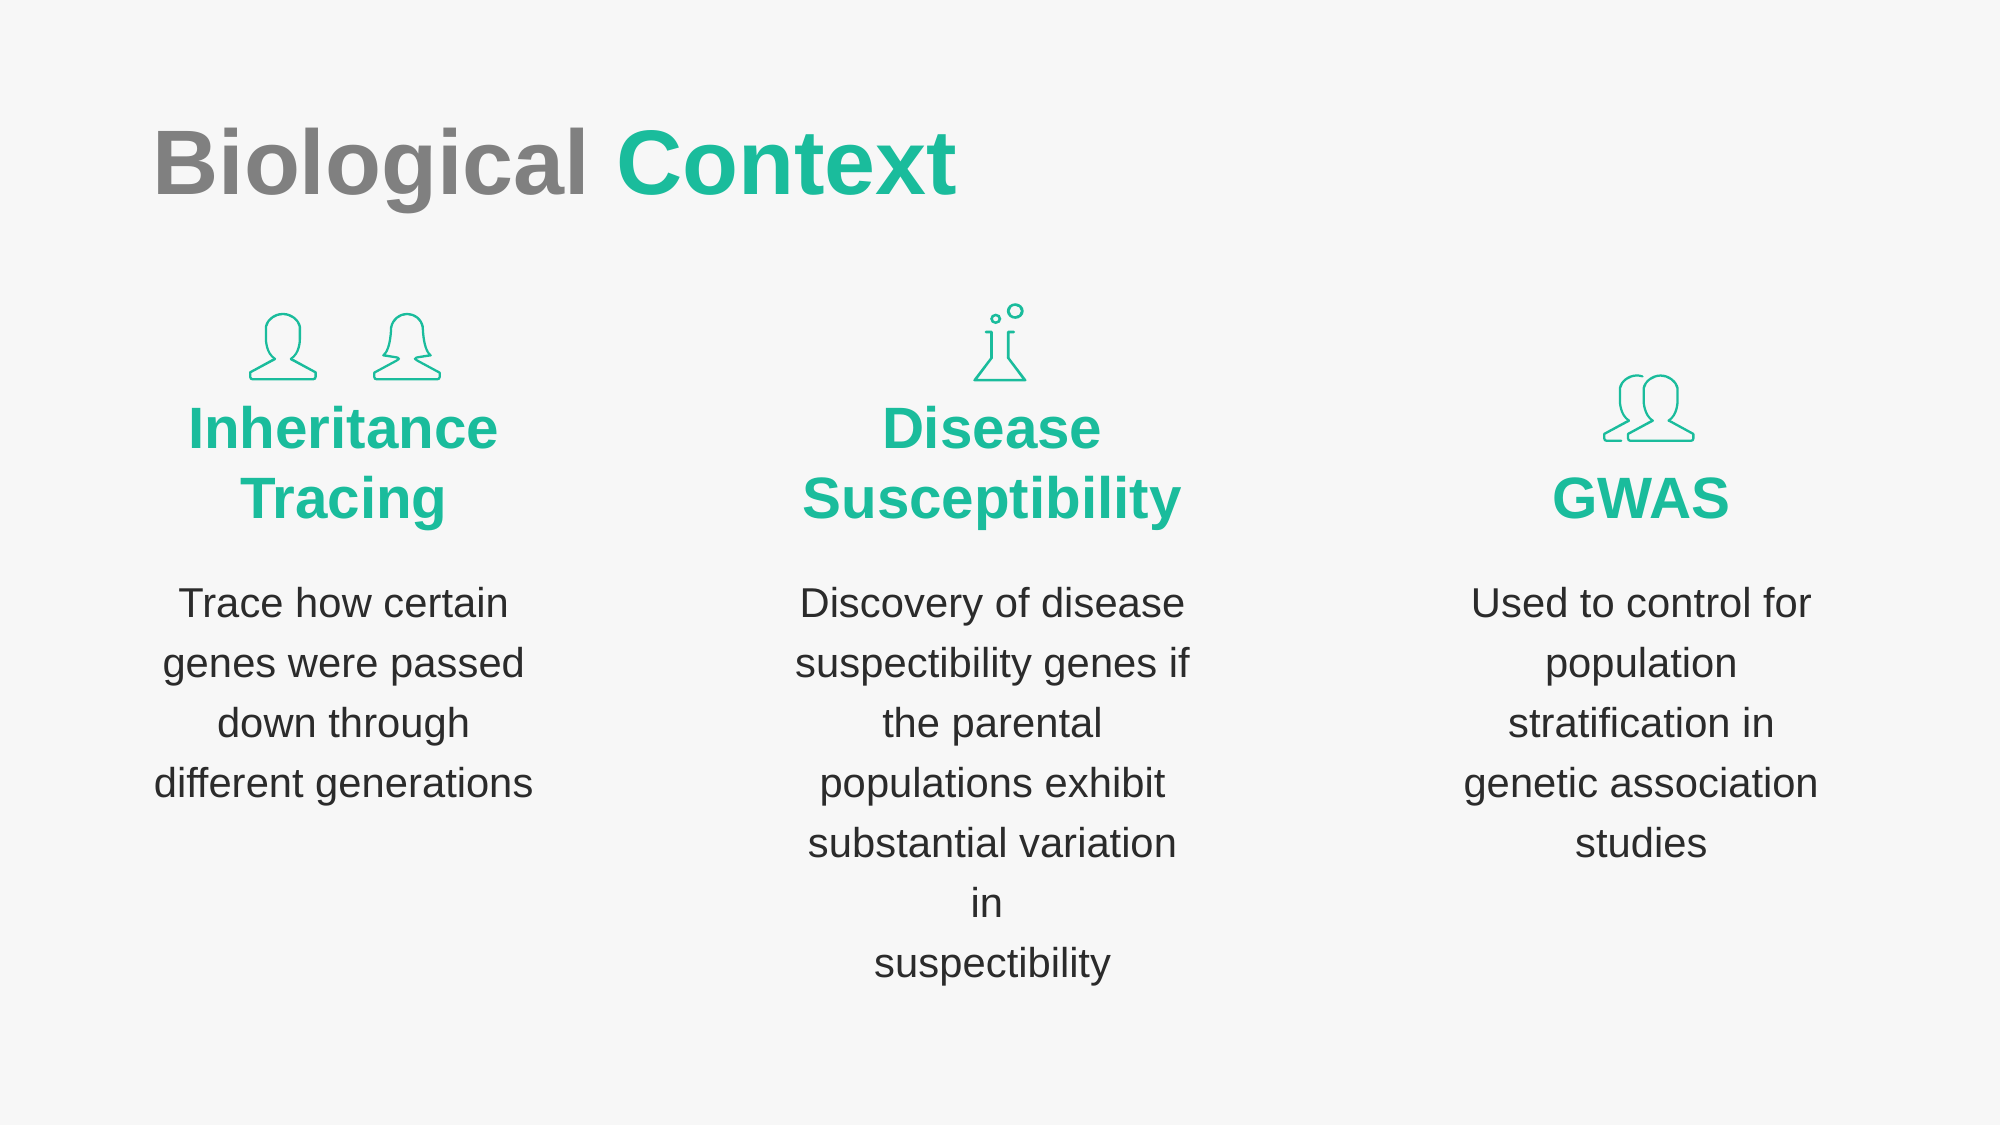

Biological Context

Inheritance Tracing
Disease Susceptibility
GWAS
Trace how certain genes were passed down through different generations
Discovery of disease suspectibility genes if the parental populations exhibit substantial variation in
suspectibility
Used to control for population stratification in genetic association studies